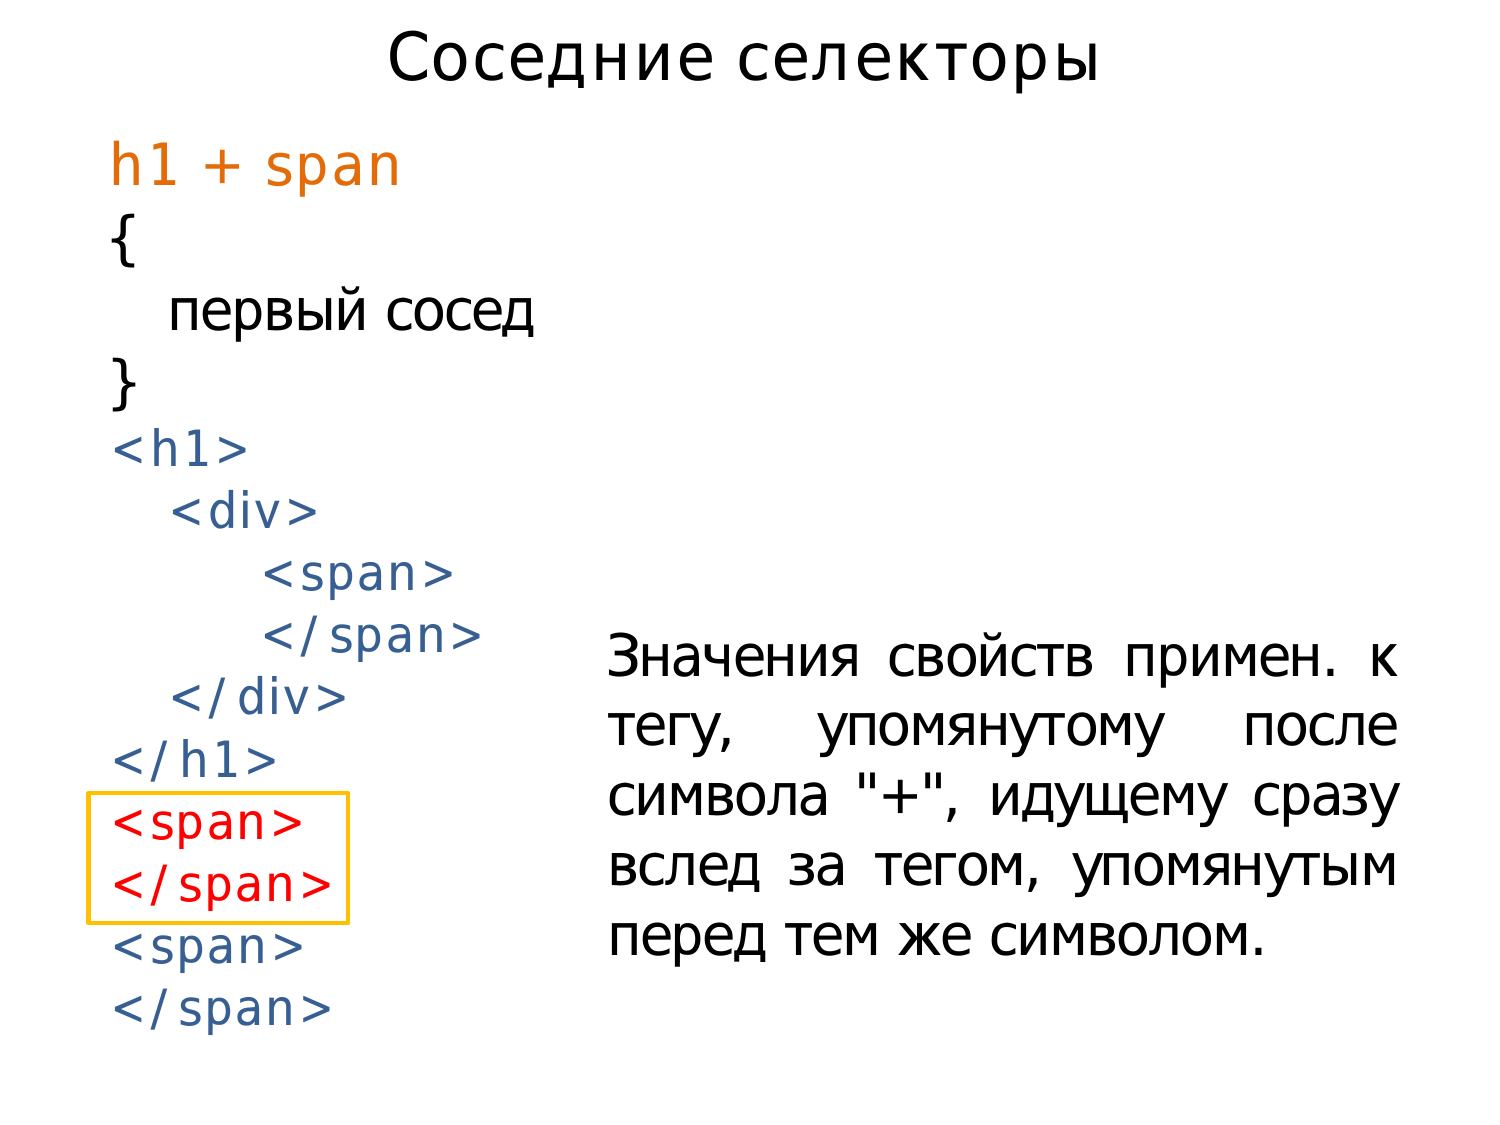

Соседние селекторы
h1 + span
{
	первый сосед
}
<h1>
	<div>
			<span>
			</span>
	</div>
</h1>
<span>
</span>
<span>
</span>
Значения свойств примен. к тегу, упомянутому после символа "+", идущему сразу вслед за тегом, упомянутым перед тем же символом.